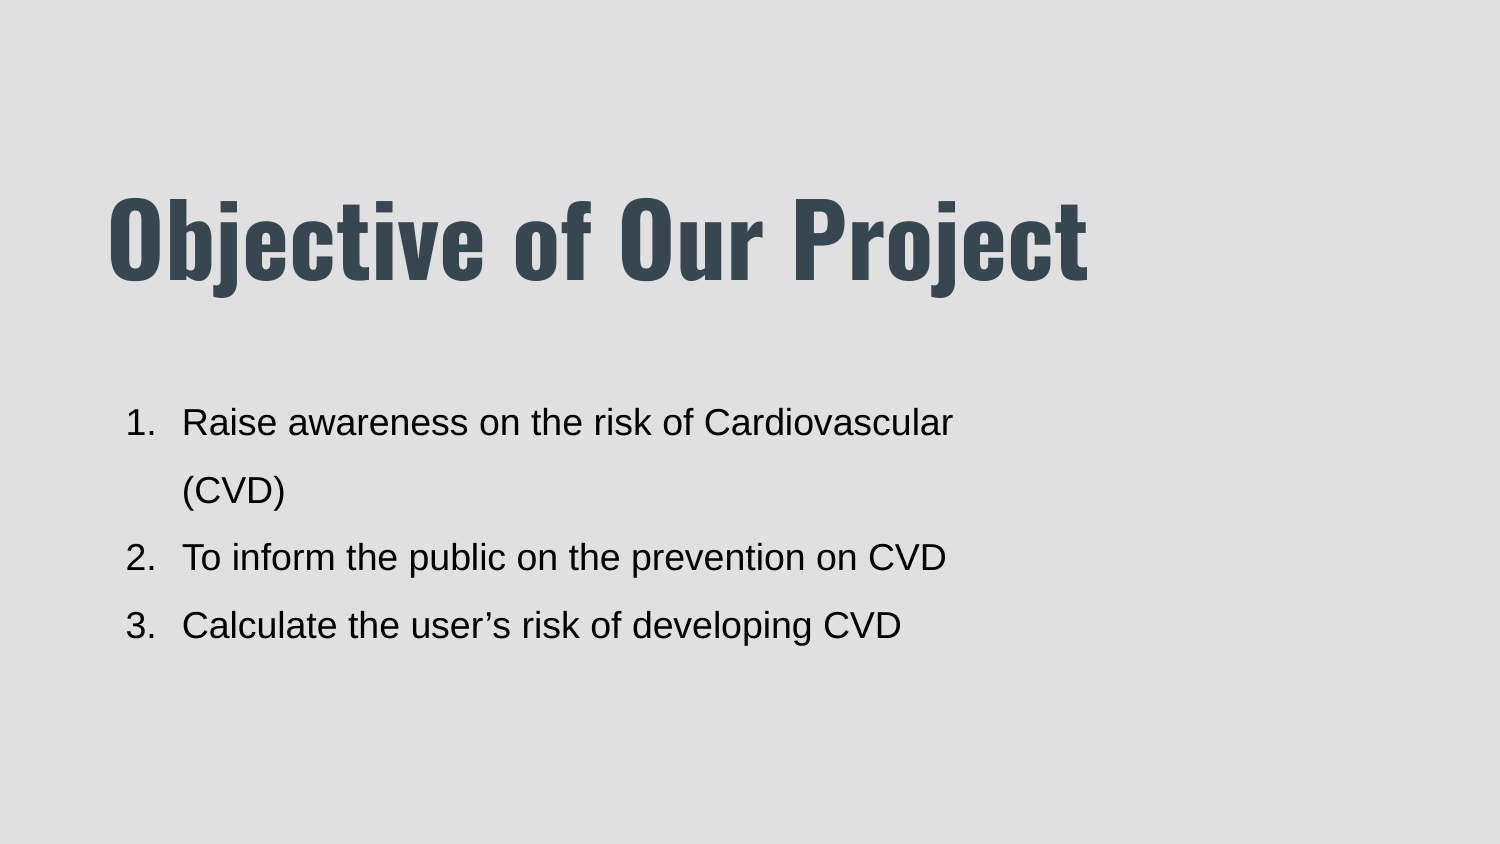

# Objective of Our Project
Raise awareness on the risk of Cardiovascular (CVD)
To inform the public on the prevention on CVD
Calculate the user’s risk of developing CVD